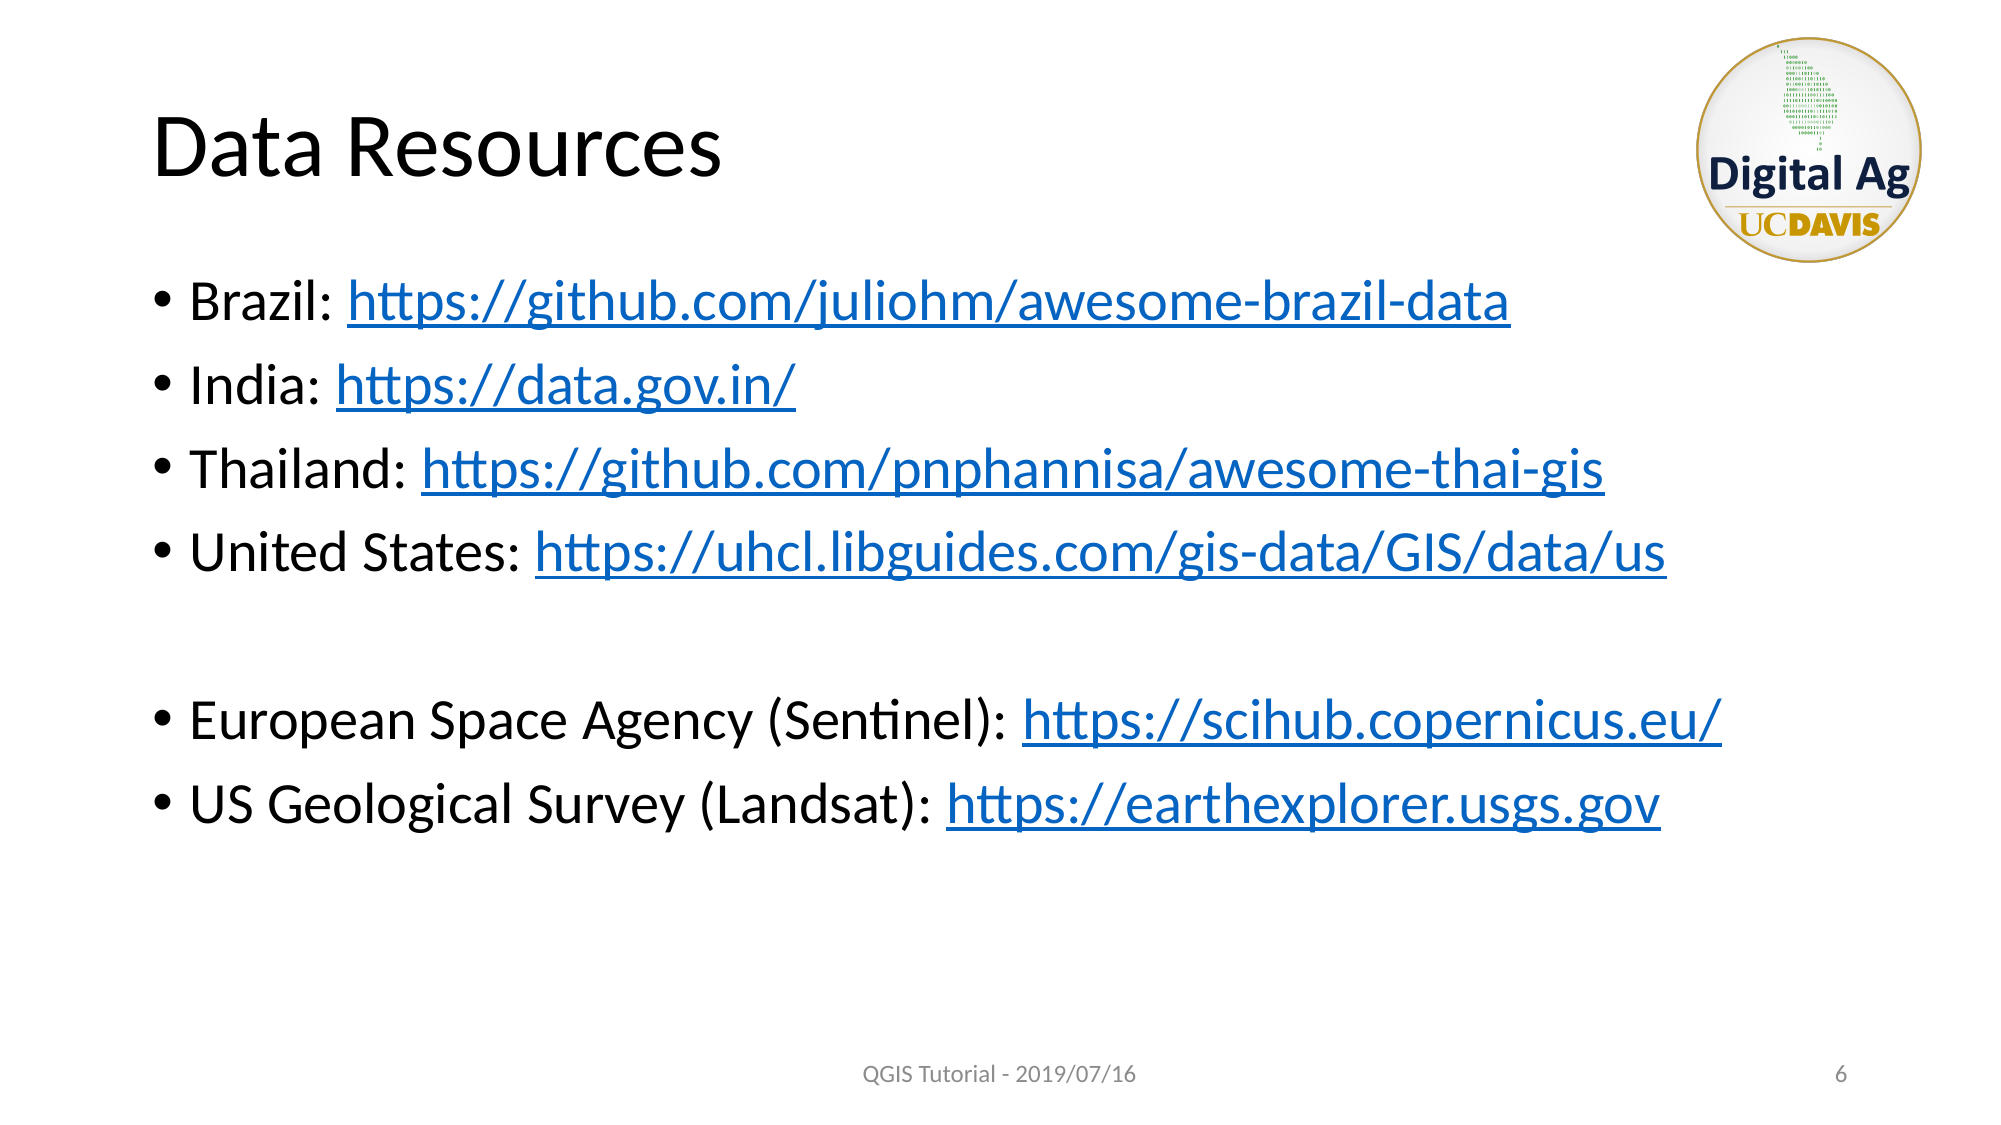

# Data Resources
Brazil: https://github.com/juliohm/awesome-brazil-data
India: https://data.gov.in/
Thailand: https://github.com/pnphannisa/awesome-thai-gis
United States: https://uhcl.libguides.com/gis-data/GIS/data/us

European Space Agency (Sentinel): https://scihub.copernicus.eu/
US Geological Survey (Landsat): https://earthexplorer.usgs.gov
QGIS Tutorial - 2019/07/16
6